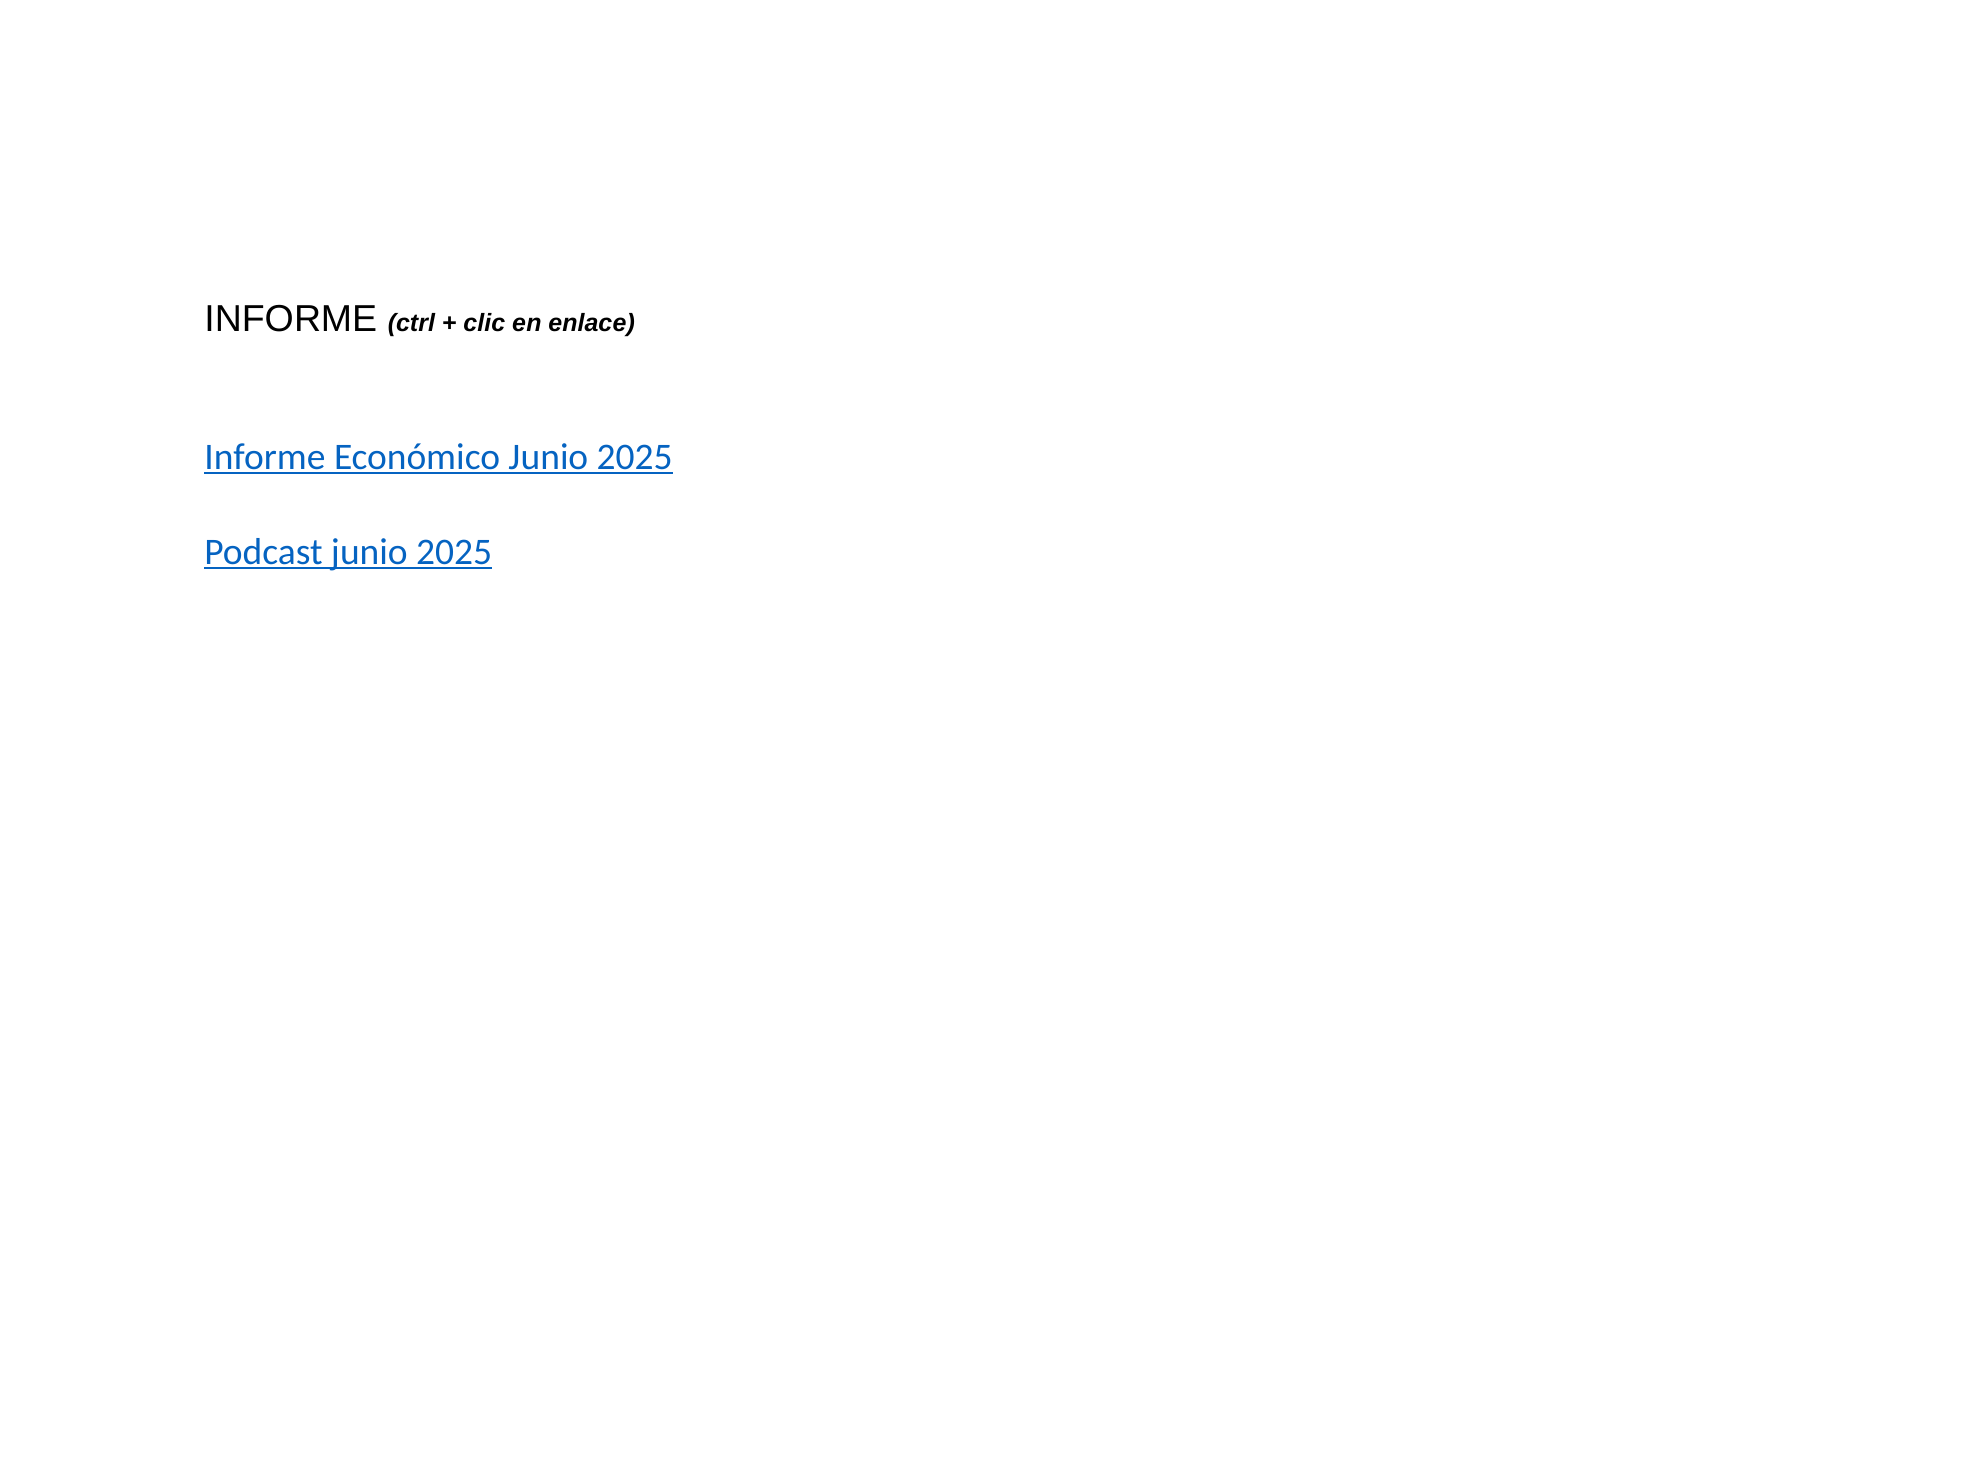

INFORME (ctrl + clic en enlace)
Informe Económico Junio 2025
Podcast junio 2025